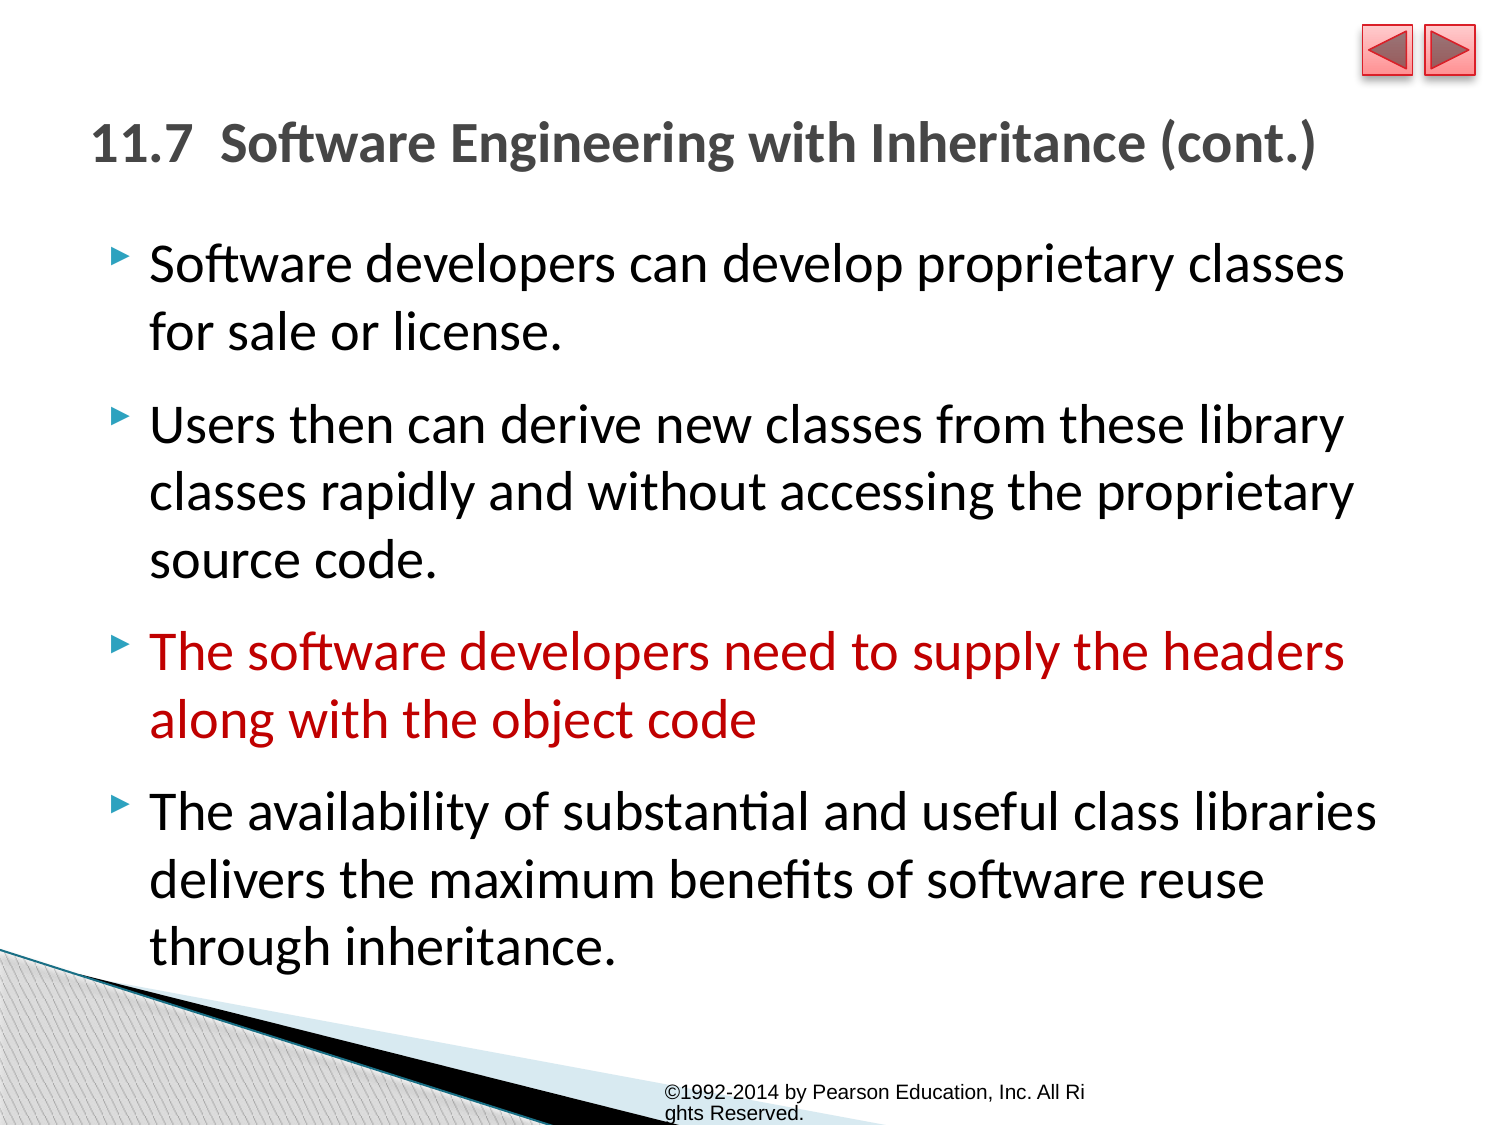

# 11.7  Software Engineering with Inheritance (cont.)
Software developers can develop proprietary classes for sale or license.
Users then can derive new classes from these library classes rapidly and without accessing the proprietary source code.
The software developers need to supply the headers along with the object code
The availability of substantial and useful class libraries delivers the maximum benefits of software reuse through inheritance.
©1992-2014 by Pearson Education, Inc. All Rights Reserved.